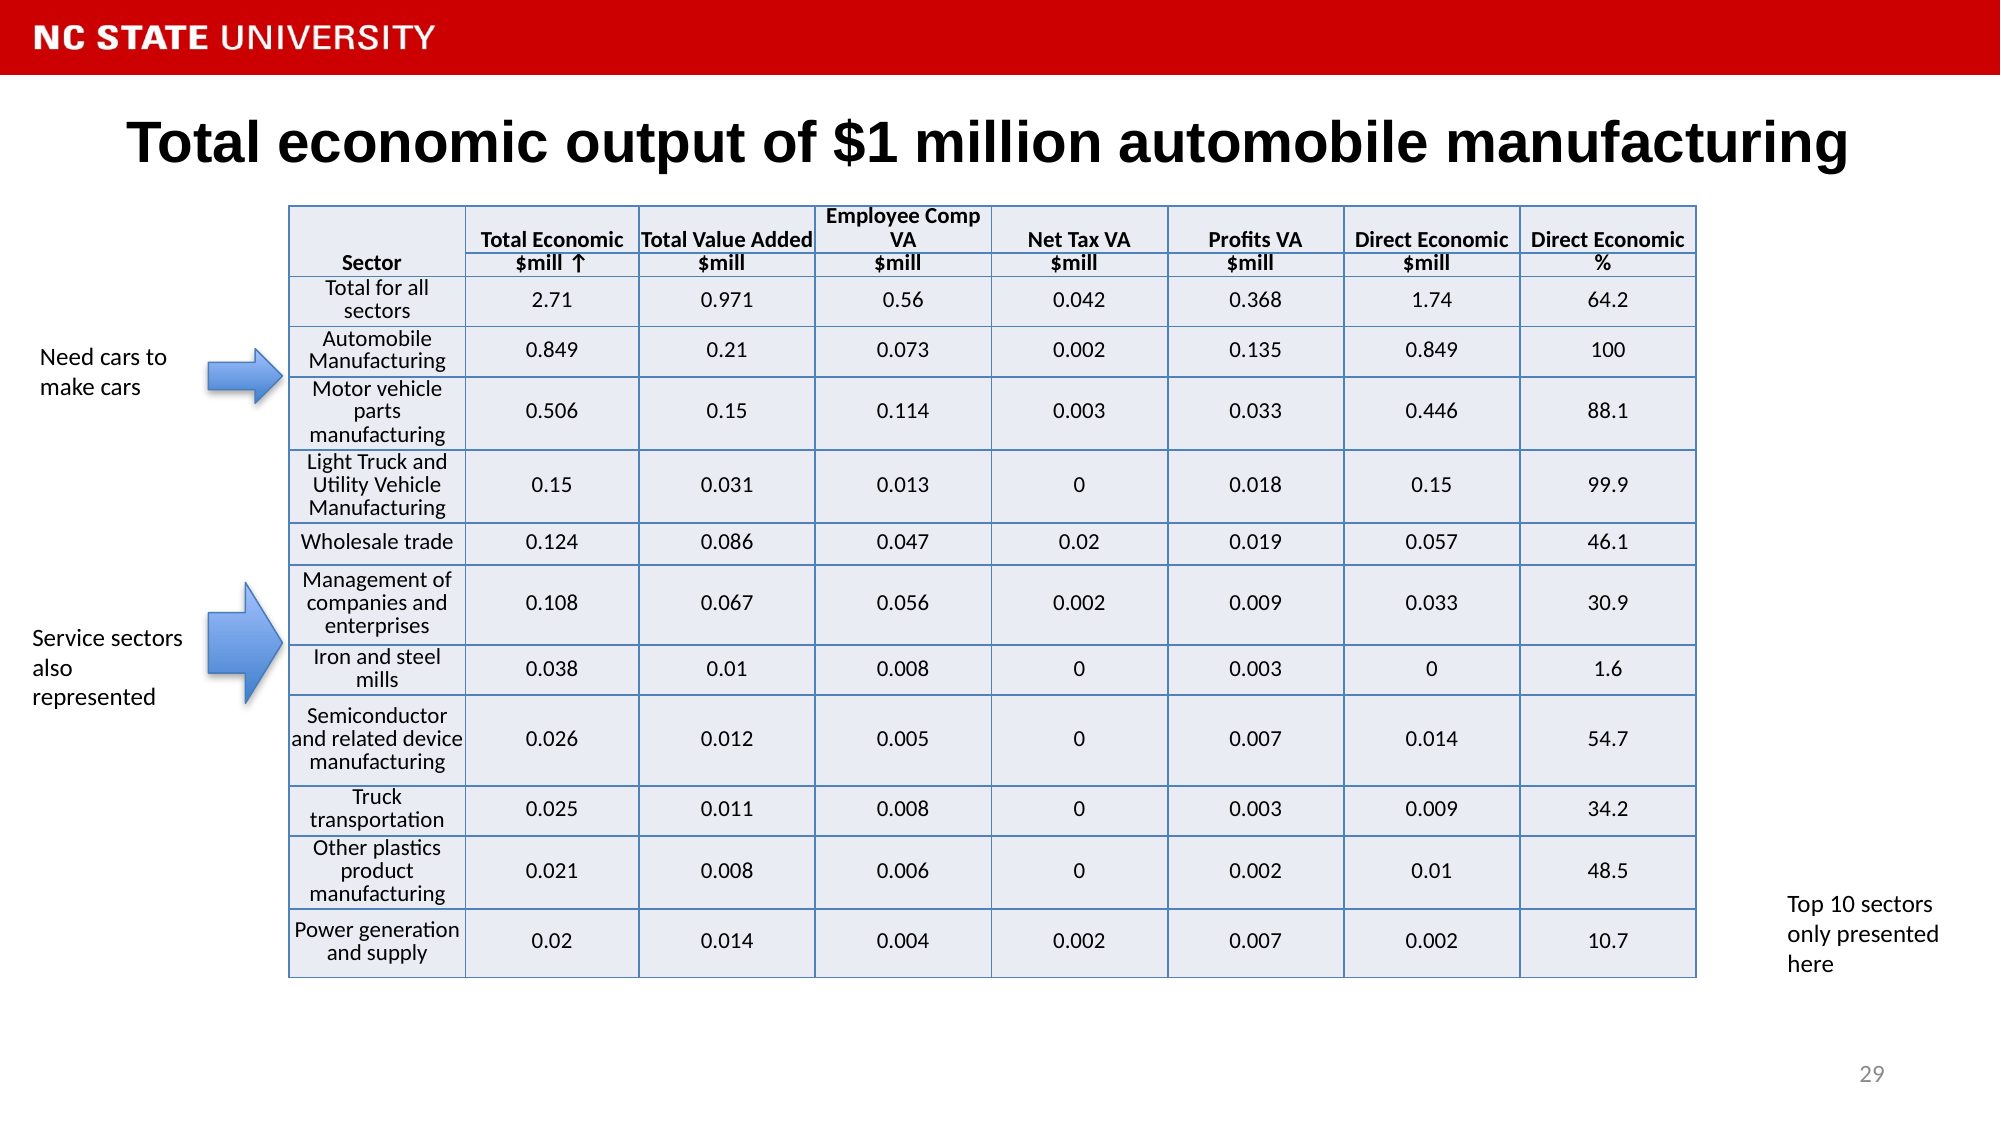

# Total economic output of $1 million automobile manufacturing
| Sector | Total Economic | Total Value Added | Employee Comp VA | Net Tax VA | Profits VA | Direct Economic | Direct Economic |
| --- | --- | --- | --- | --- | --- | --- | --- |
|  | $mill ↑ | $mill | $mill | $mill | $mill | $mill | % |
| Total for all sectors | 2.71 | 0.971 | 0.56 | 0.042 | 0.368 | 1.74 | 64.2 |
| Automobile Manufacturing | 0.849 | 0.21 | 0.073 | 0.002 | 0.135 | 0.849 | 100 |
| Motor vehicle parts manufacturing | 0.506 | 0.15 | 0.114 | 0.003 | 0.033 | 0.446 | 88.1 |
| Light Truck and Utility Vehicle Manufacturing | 0.15 | 0.031 | 0.013 | 0 | 0.018 | 0.15 | 99.9 |
| Wholesale trade | 0.124 | 0.086 | 0.047 | 0.02 | 0.019 | 0.057 | 46.1 |
| Management of companies and enterprises | 0.108 | 0.067 | 0.056 | 0.002 | 0.009 | 0.033 | 30.9 |
| Iron and steel mills | 0.038 | 0.01 | 0.008 | 0 | 0.003 | 0 | 1.6 |
| Semiconductor and related device manufacturing | 0.026 | 0.012 | 0.005 | 0 | 0.007 | 0.014 | 54.7 |
| Truck transportation | 0.025 | 0.011 | 0.008 | 0 | 0.003 | 0.009 | 34.2 |
| Other plastics product manufacturing | 0.021 | 0.008 | 0.006 | 0 | 0.002 | 0.01 | 48.5 |
| Power generation and supply | 0.02 | 0.014 | 0.004 | 0.002 | 0.007 | 0.002 | 10.7 |
Need cars to make cars

Service sectors also represented
Top 10 sectors only presented here
29